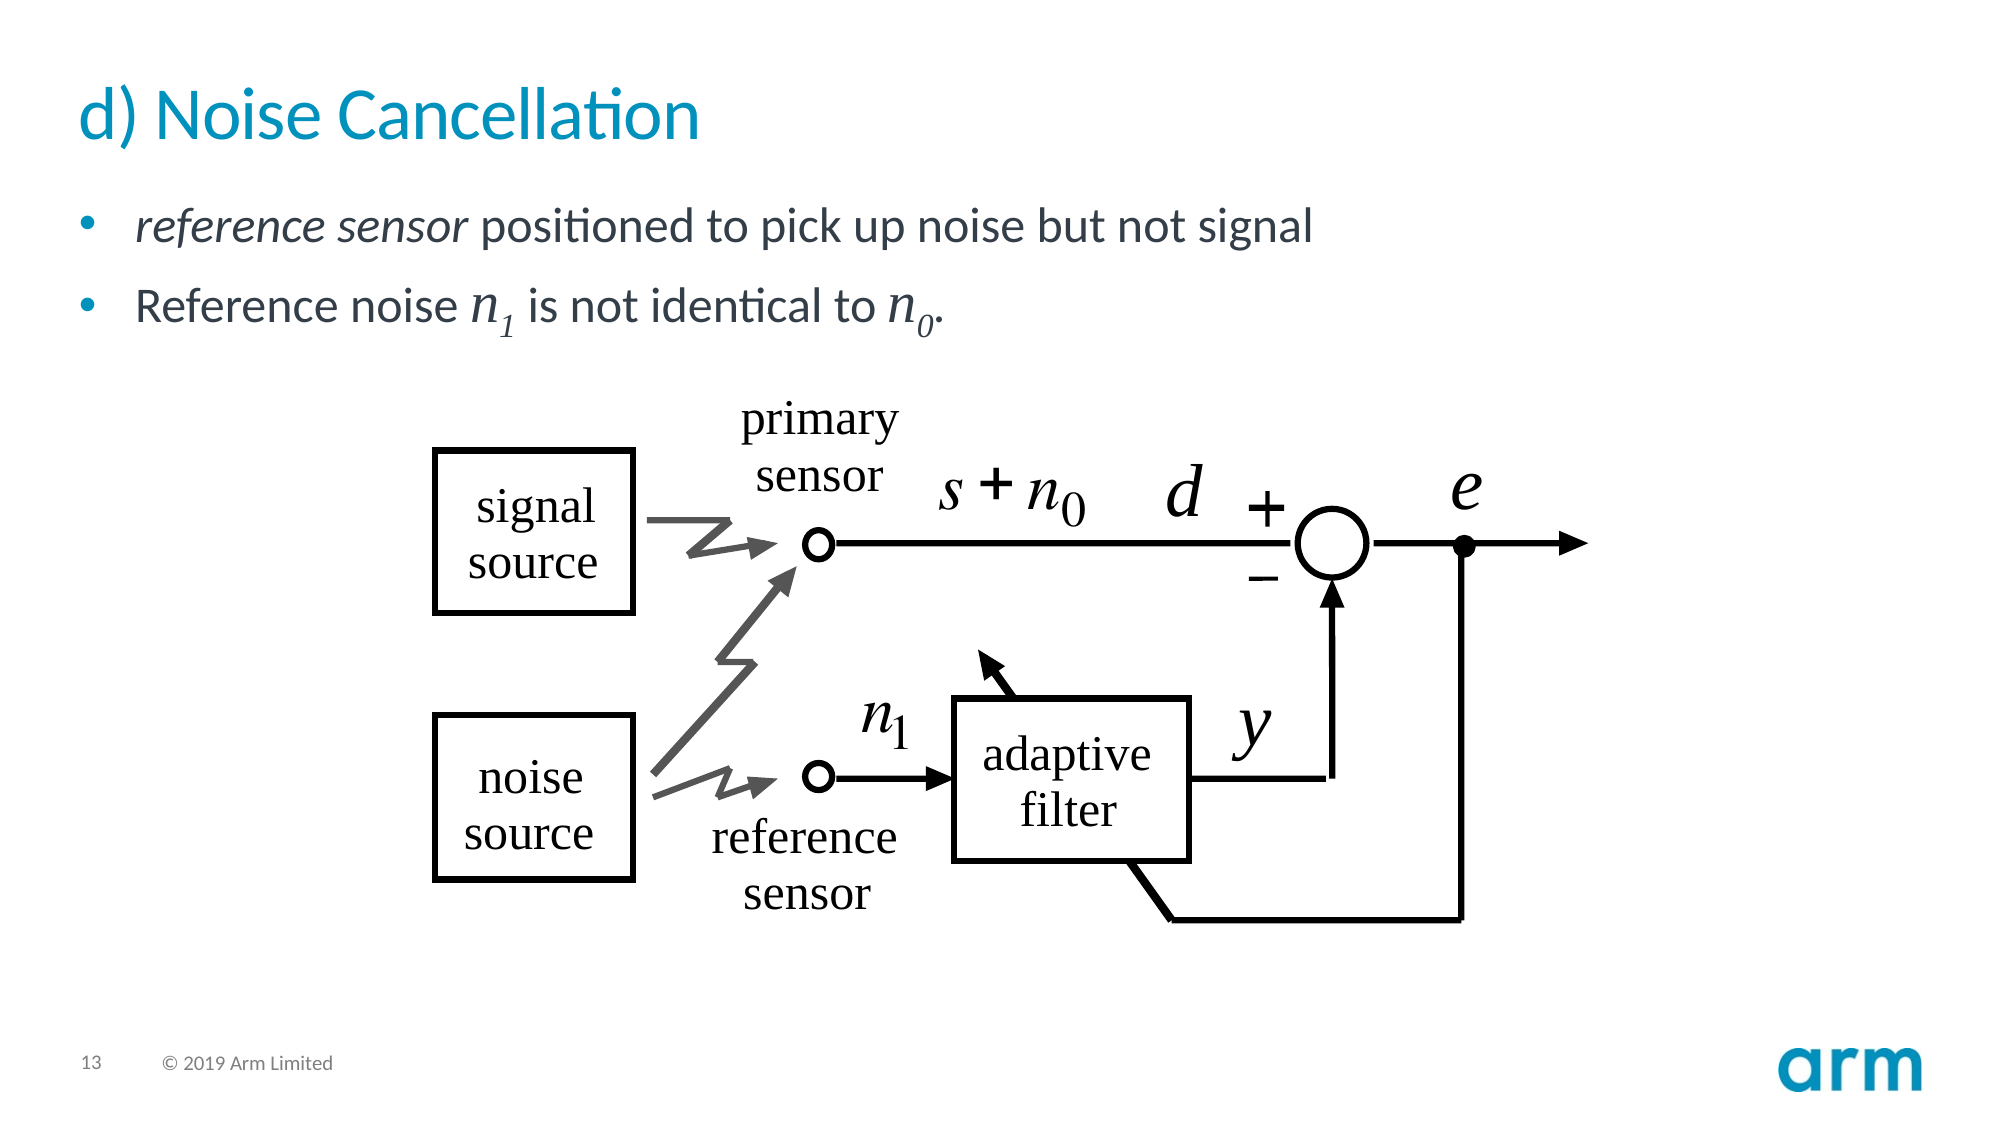

# d) Noise Cancellation
reference sensor positioned to pick up noise but not signal
Reference noise n1 is not identical to n0.

primary
e
+
s
n
0
sensor
d

signal

source

n
1
y

adaptive
noise

filter

source
reference
sensor